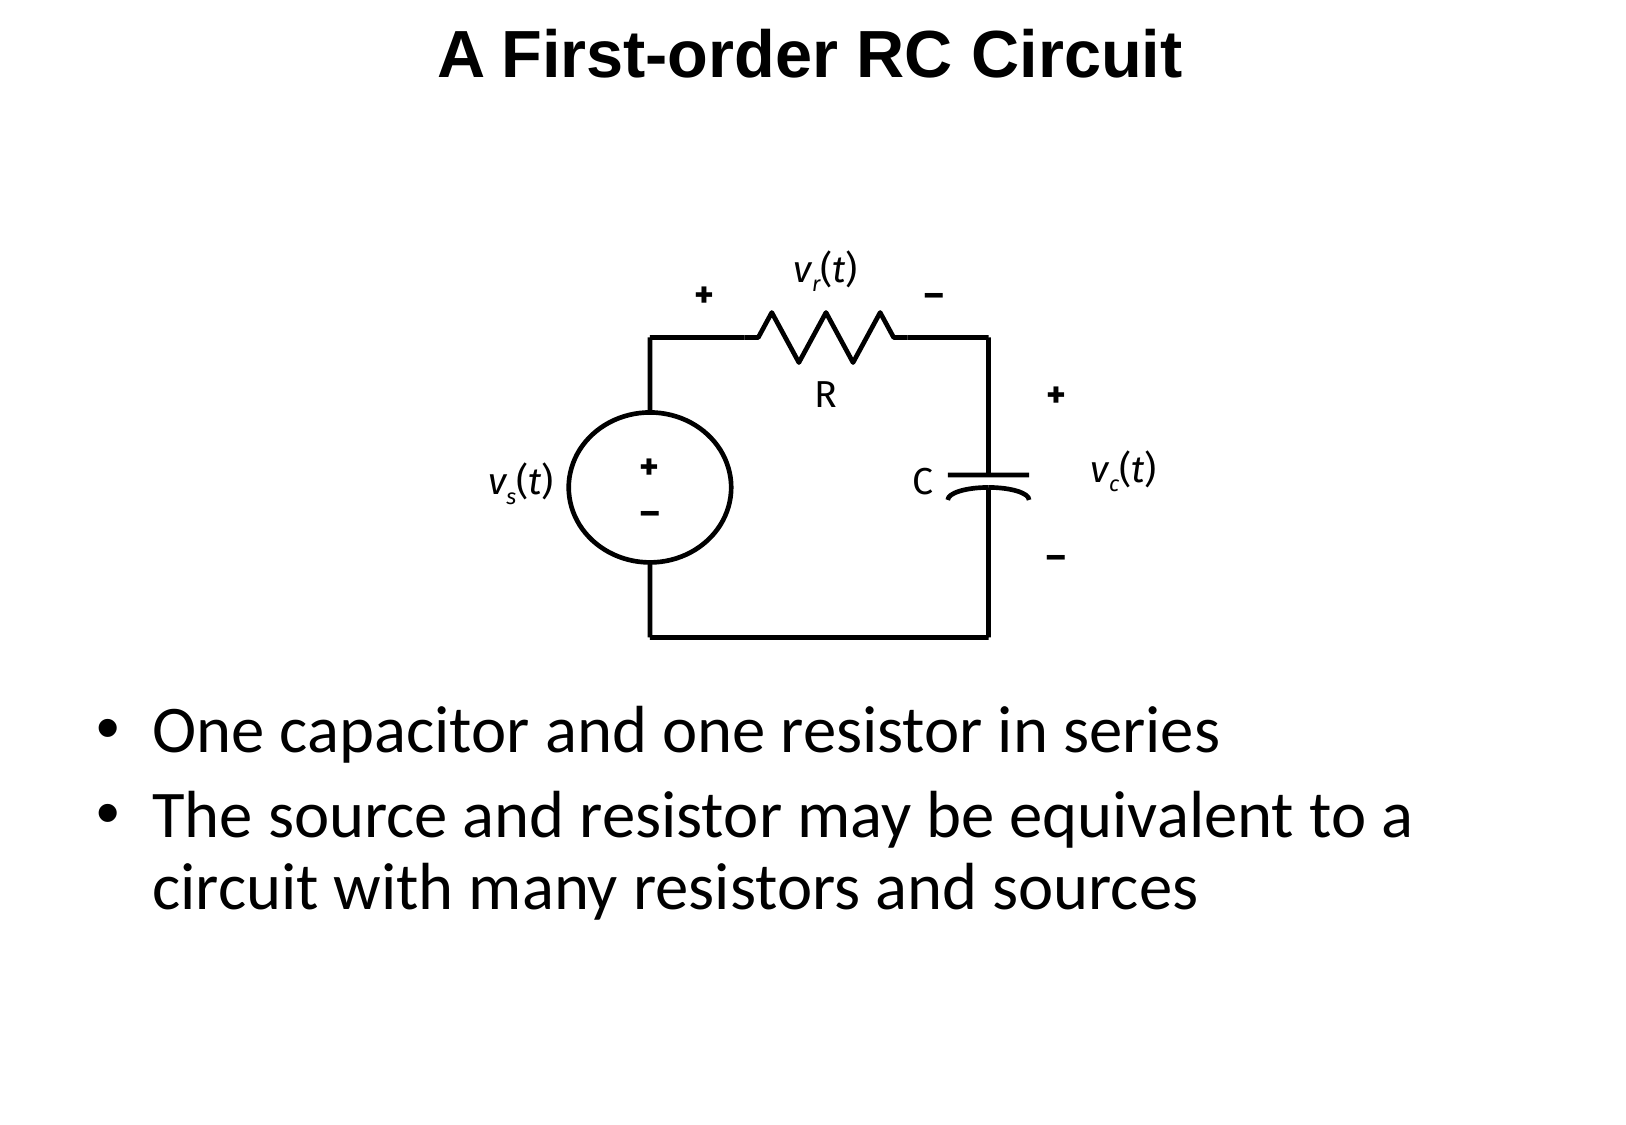

A First-order RC Circuit
vr(t)
+
–

R
+
+
–
vc(t)
vs(t)
C

–

One capacitor and one resistor in series
The source and resistor may be equivalent to a circuit with many resistors and sources